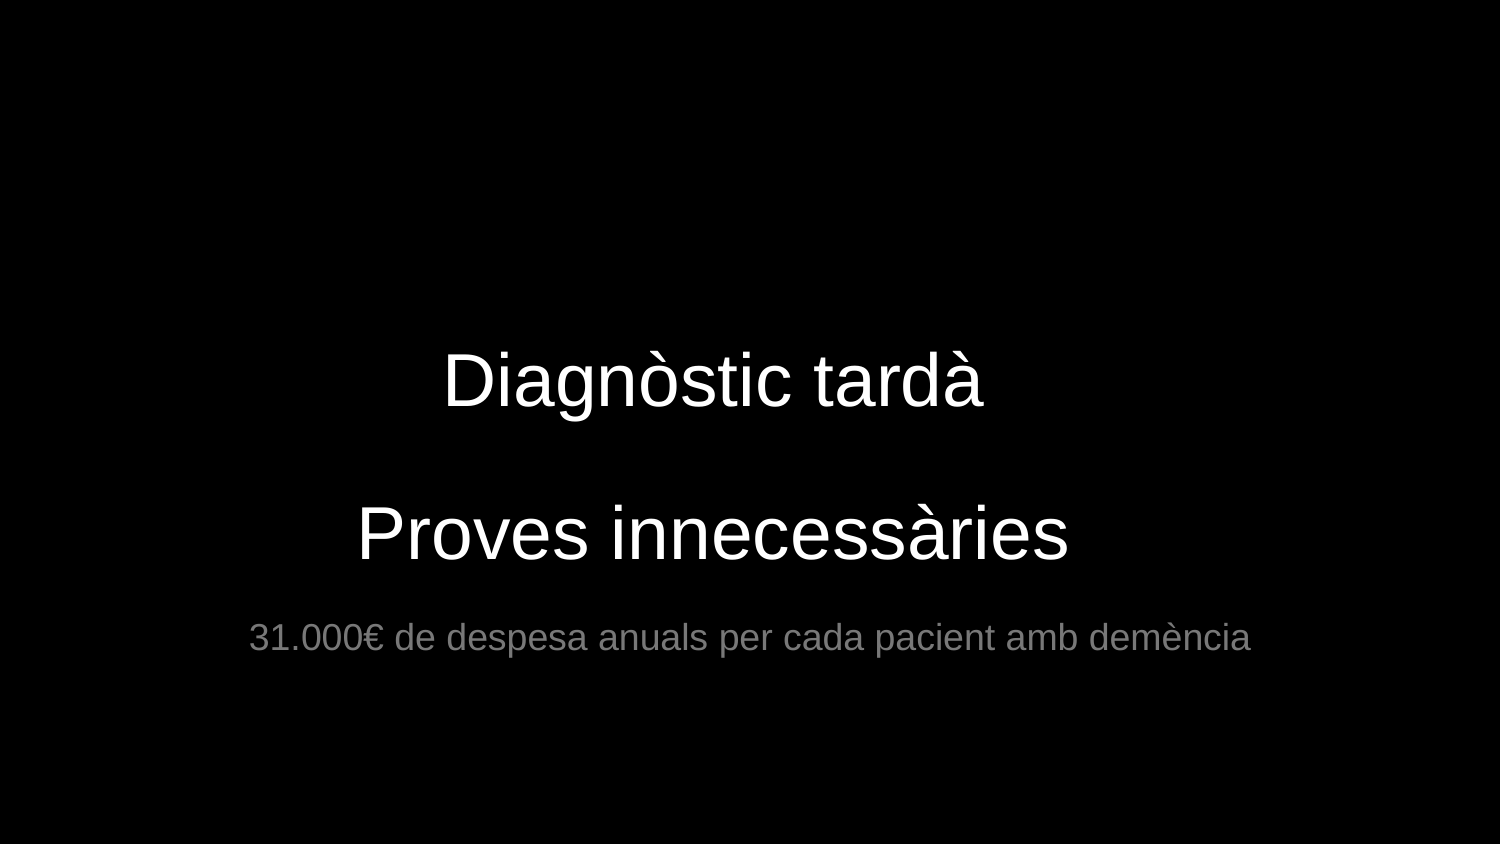

Diagnòstic tardà
Proves innecessàries

31.000€ de despesa anuals per cada pacient amb demència